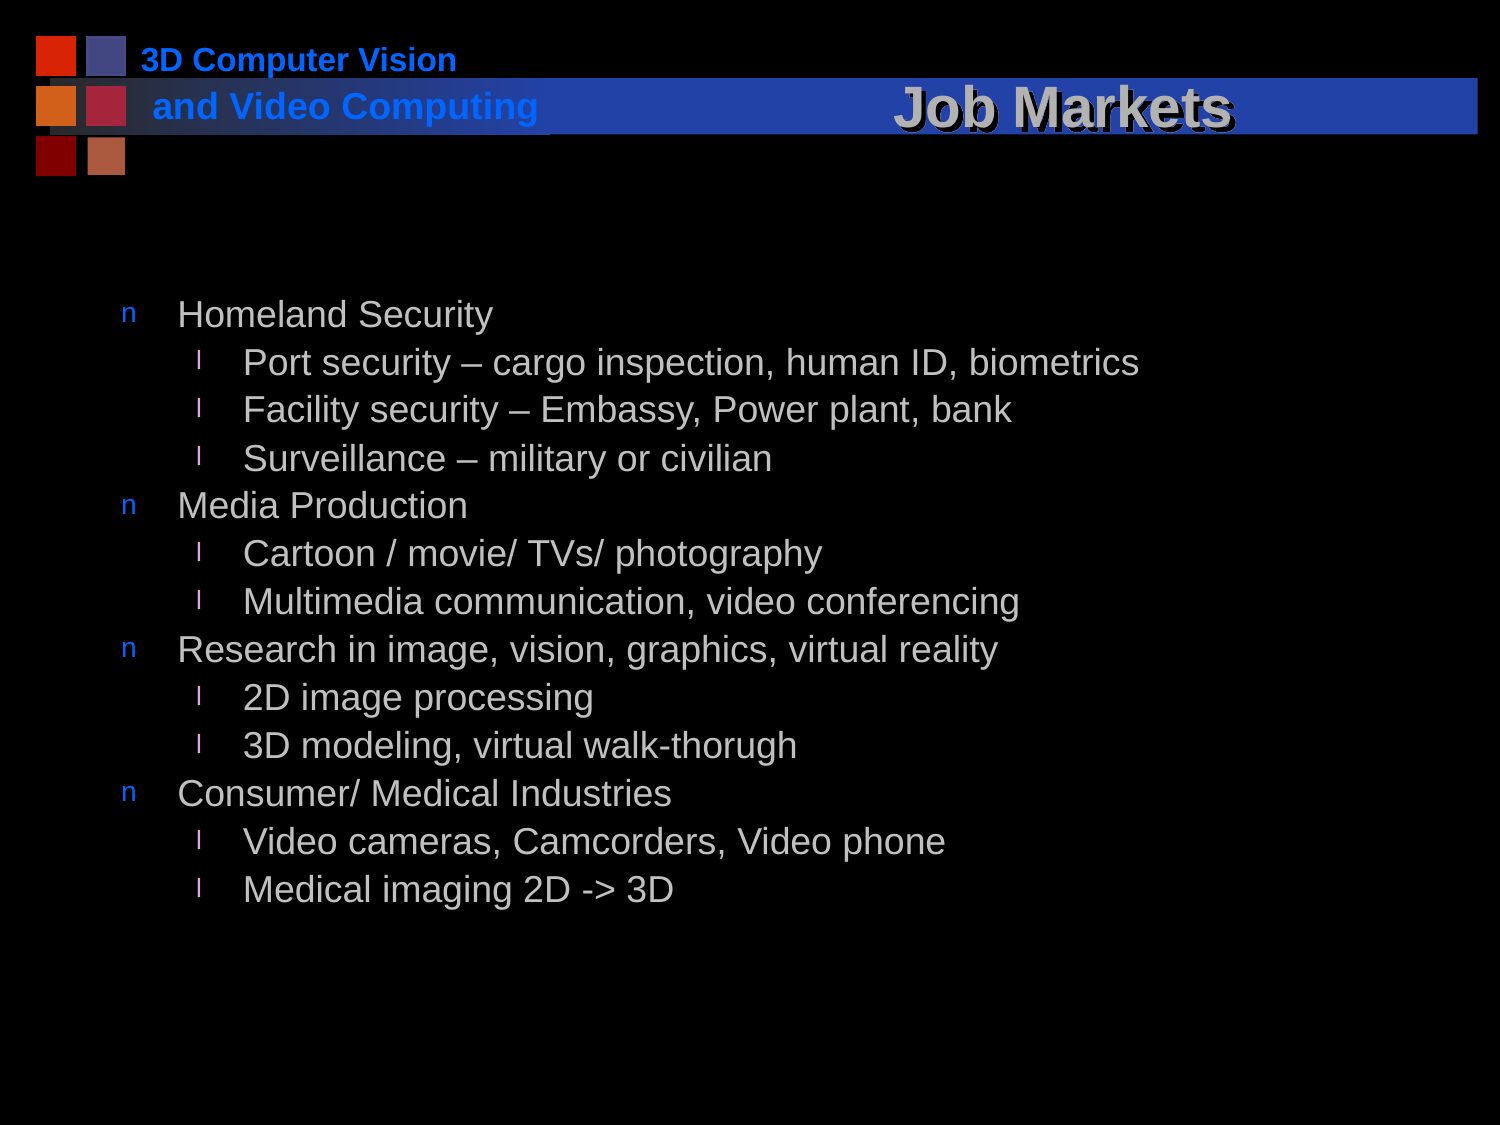

# Job Markets
Homeland Security
Port security – cargo inspection, human ID, biometrics
Facility security – Embassy, Power plant, bank
Surveillance – military or civilian
Media Production
Cartoon / movie/ TVs/ photography
Multimedia communication, video conferencing
Research in image, vision, graphics, virtual reality
2D image processing
3D modeling, virtual walk-thorugh
Consumer/ Medical Industries
Video cameras, Camcorders, Video phone
Medical imaging 2D -> 3D